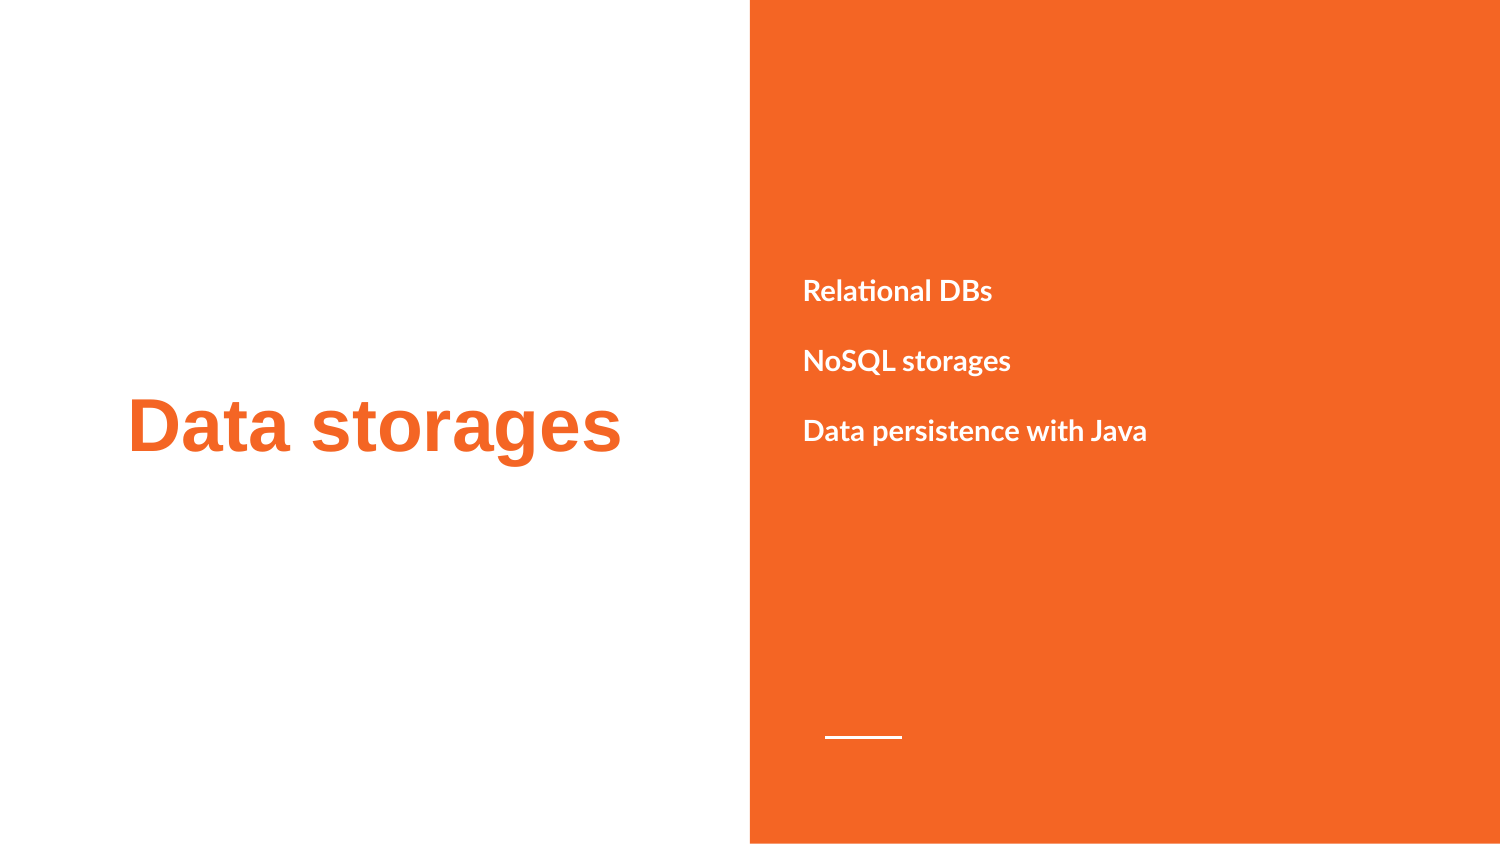

Relational DBs

NoSQL storages

Data persistence with Java

# Data storages